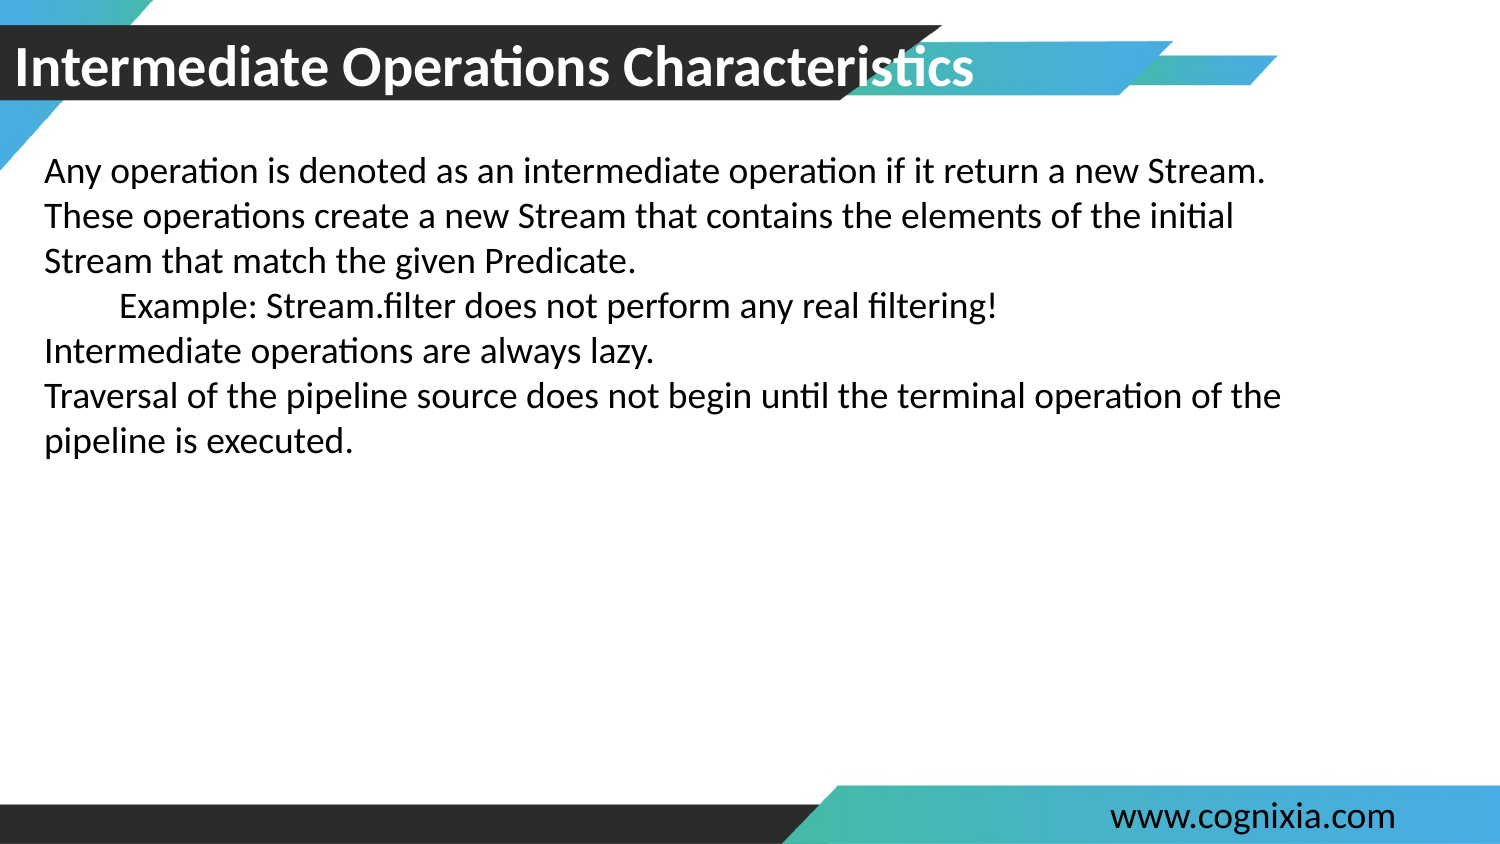

# Intermediate Operations Characteristics
Any operation is denoted as an intermediate operation if it return a new Stream.
These operations create a new Stream that contains the elements of the initial Stream that match the given Predicate.
Example: Stream.filter does not perform any real filtering!
Intermediate operations are always lazy.
Traversal of the pipeline source does not begin until the terminal operation of the pipeline is executed.